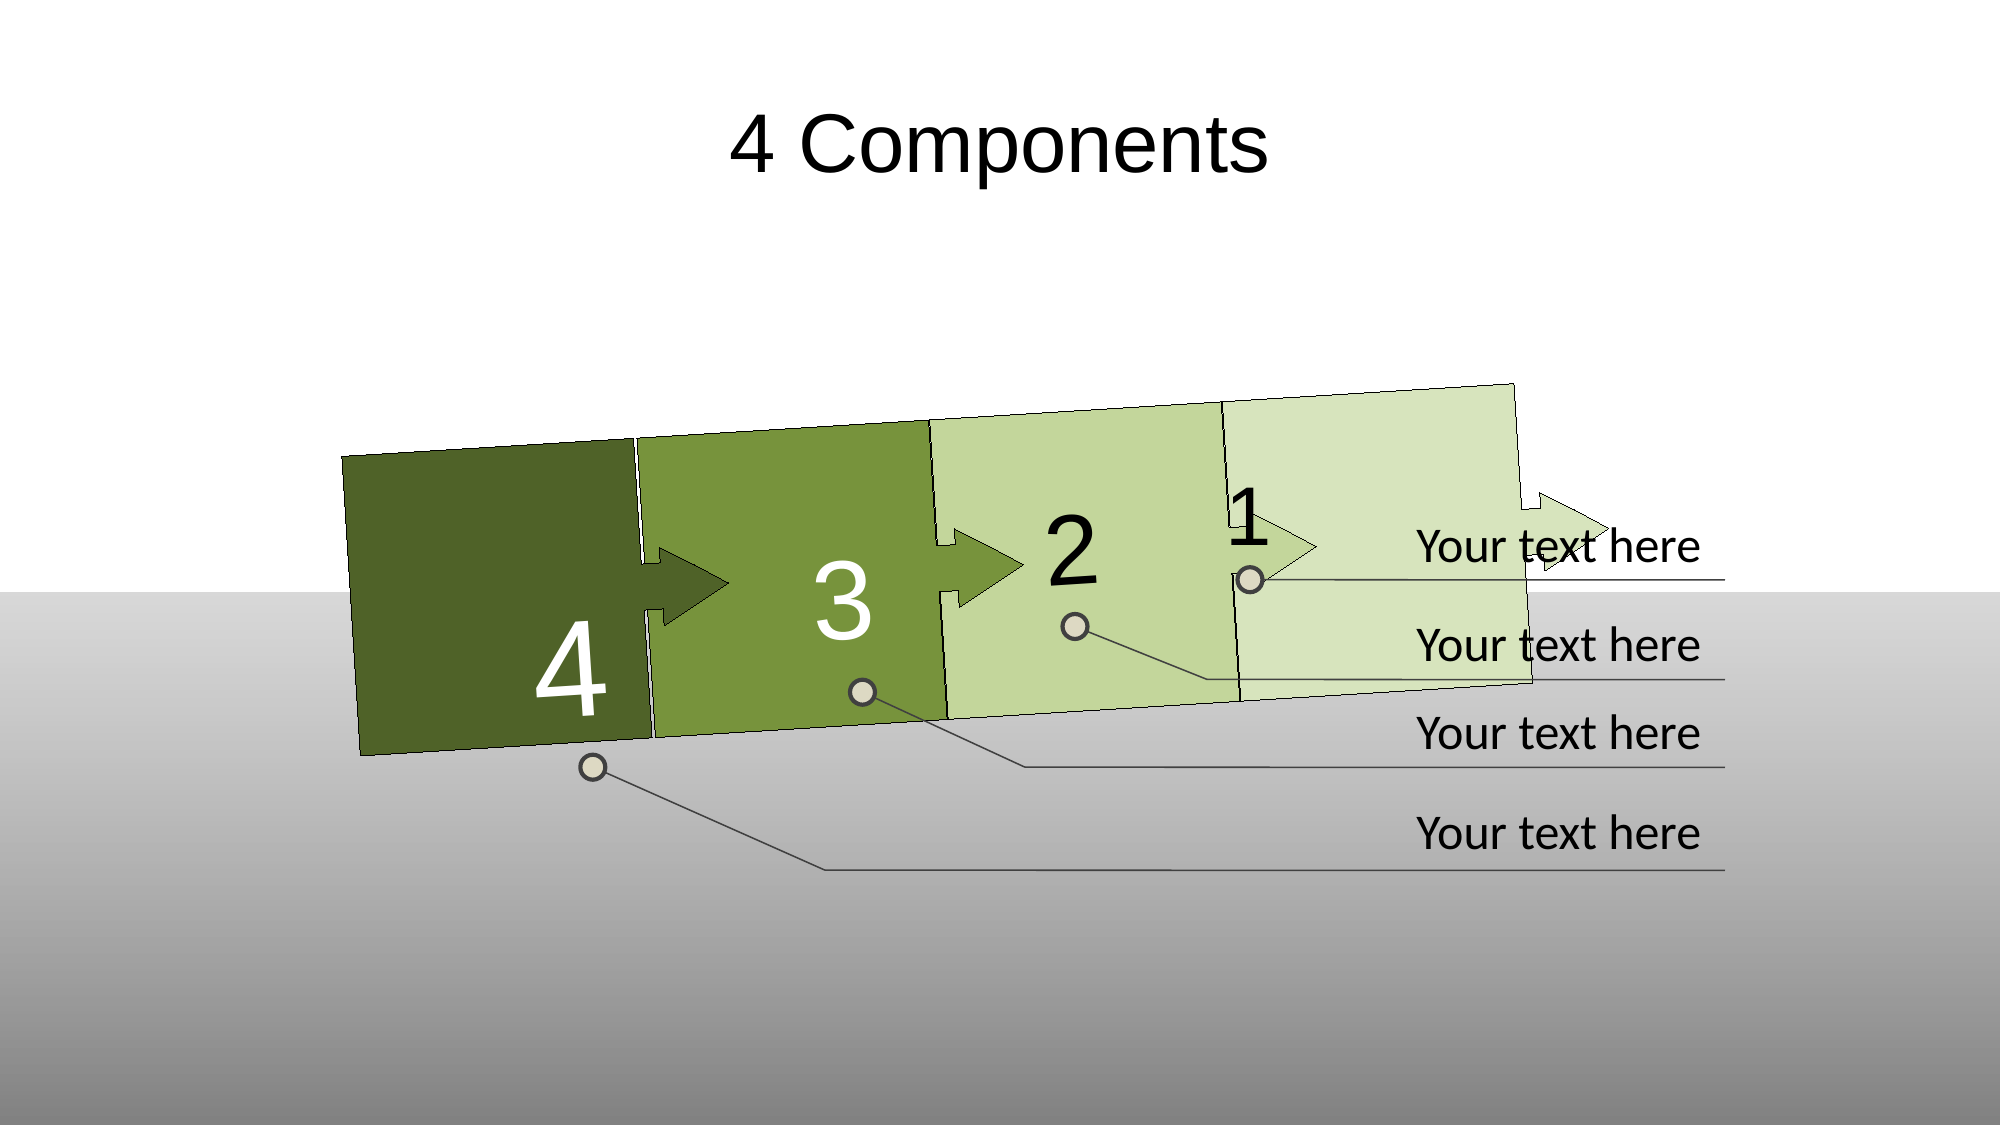

# 4 Components

1
2
3
4
Your text here

Your text here

Your text here

Your text here